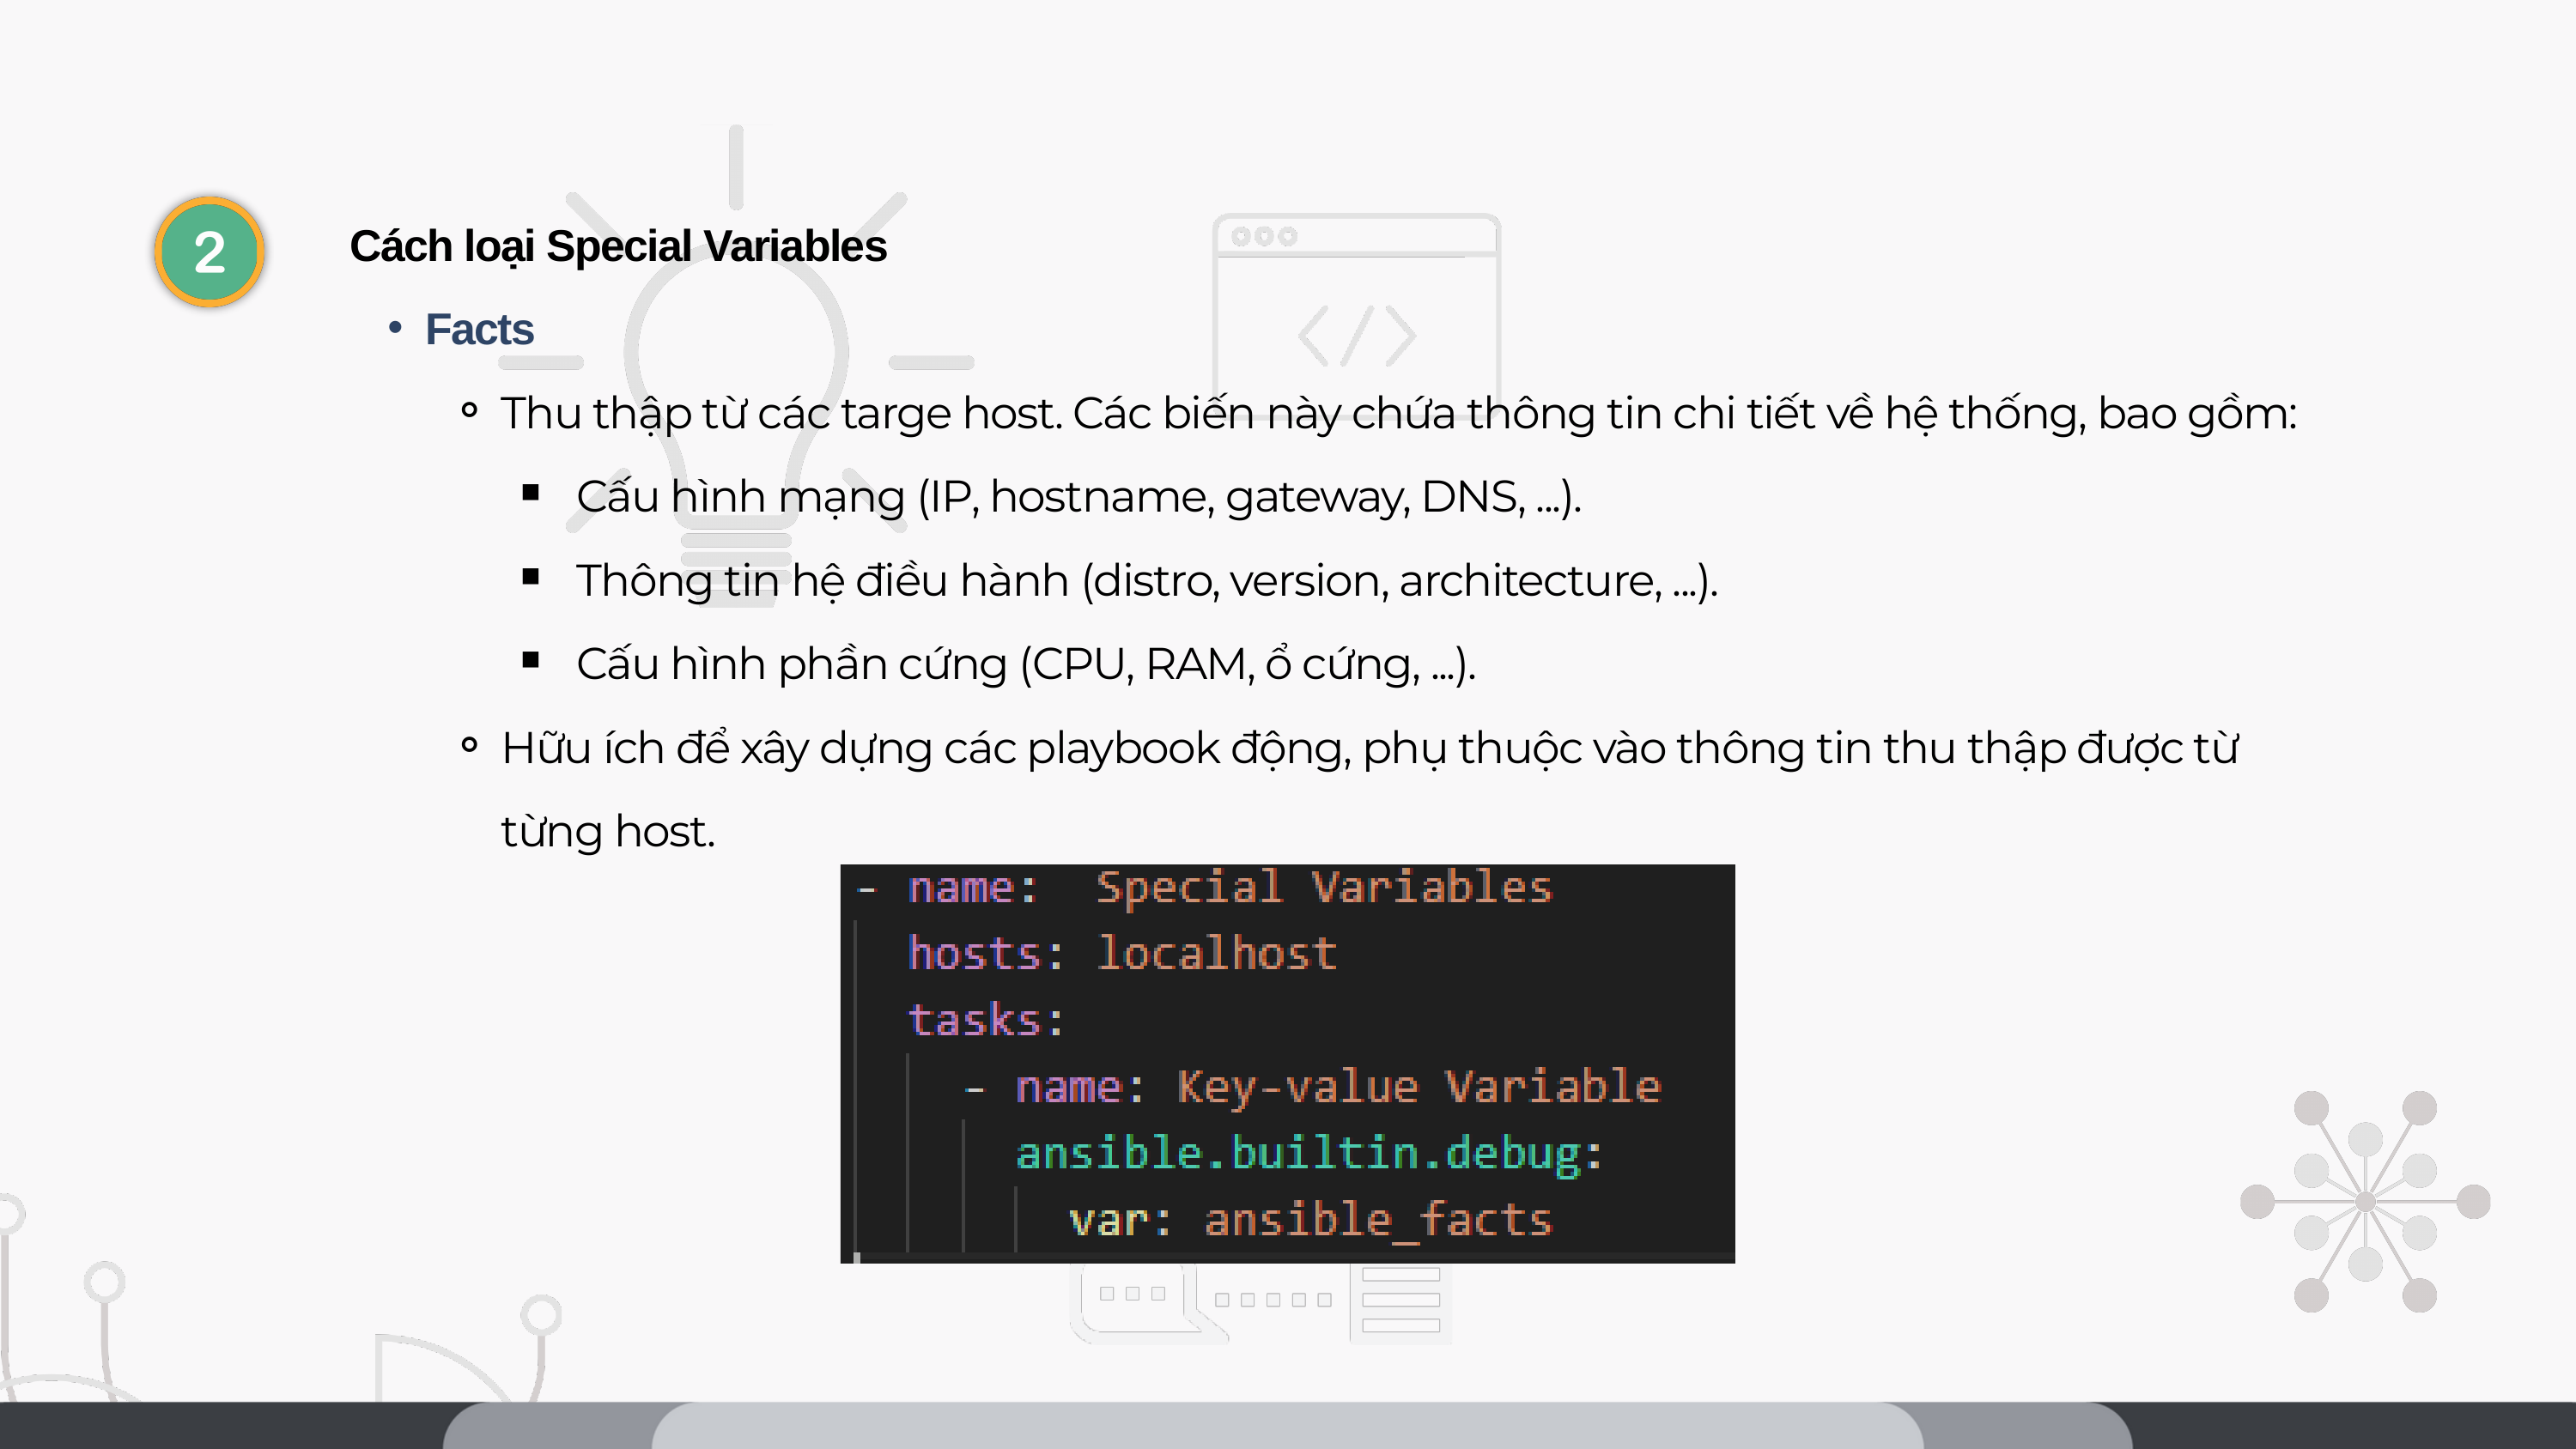

Cách loại Special Variables
Facts
Thu thập từ các targe host. Các biến này chứa thông tin chi tiết về hệ thống, bao gồm:
Cấu hình mạng (IP, hostname, gateway, DNS, ...).
Thông tin hệ điều hành (distro, version, architecture, ...).
Cấu hình phần cứng (CPU, RAM, ổ cứng, ...).
Hữu ích để xây dựng các playbook động, phụ thuộc vào thông tin thu thập được từ từng host.